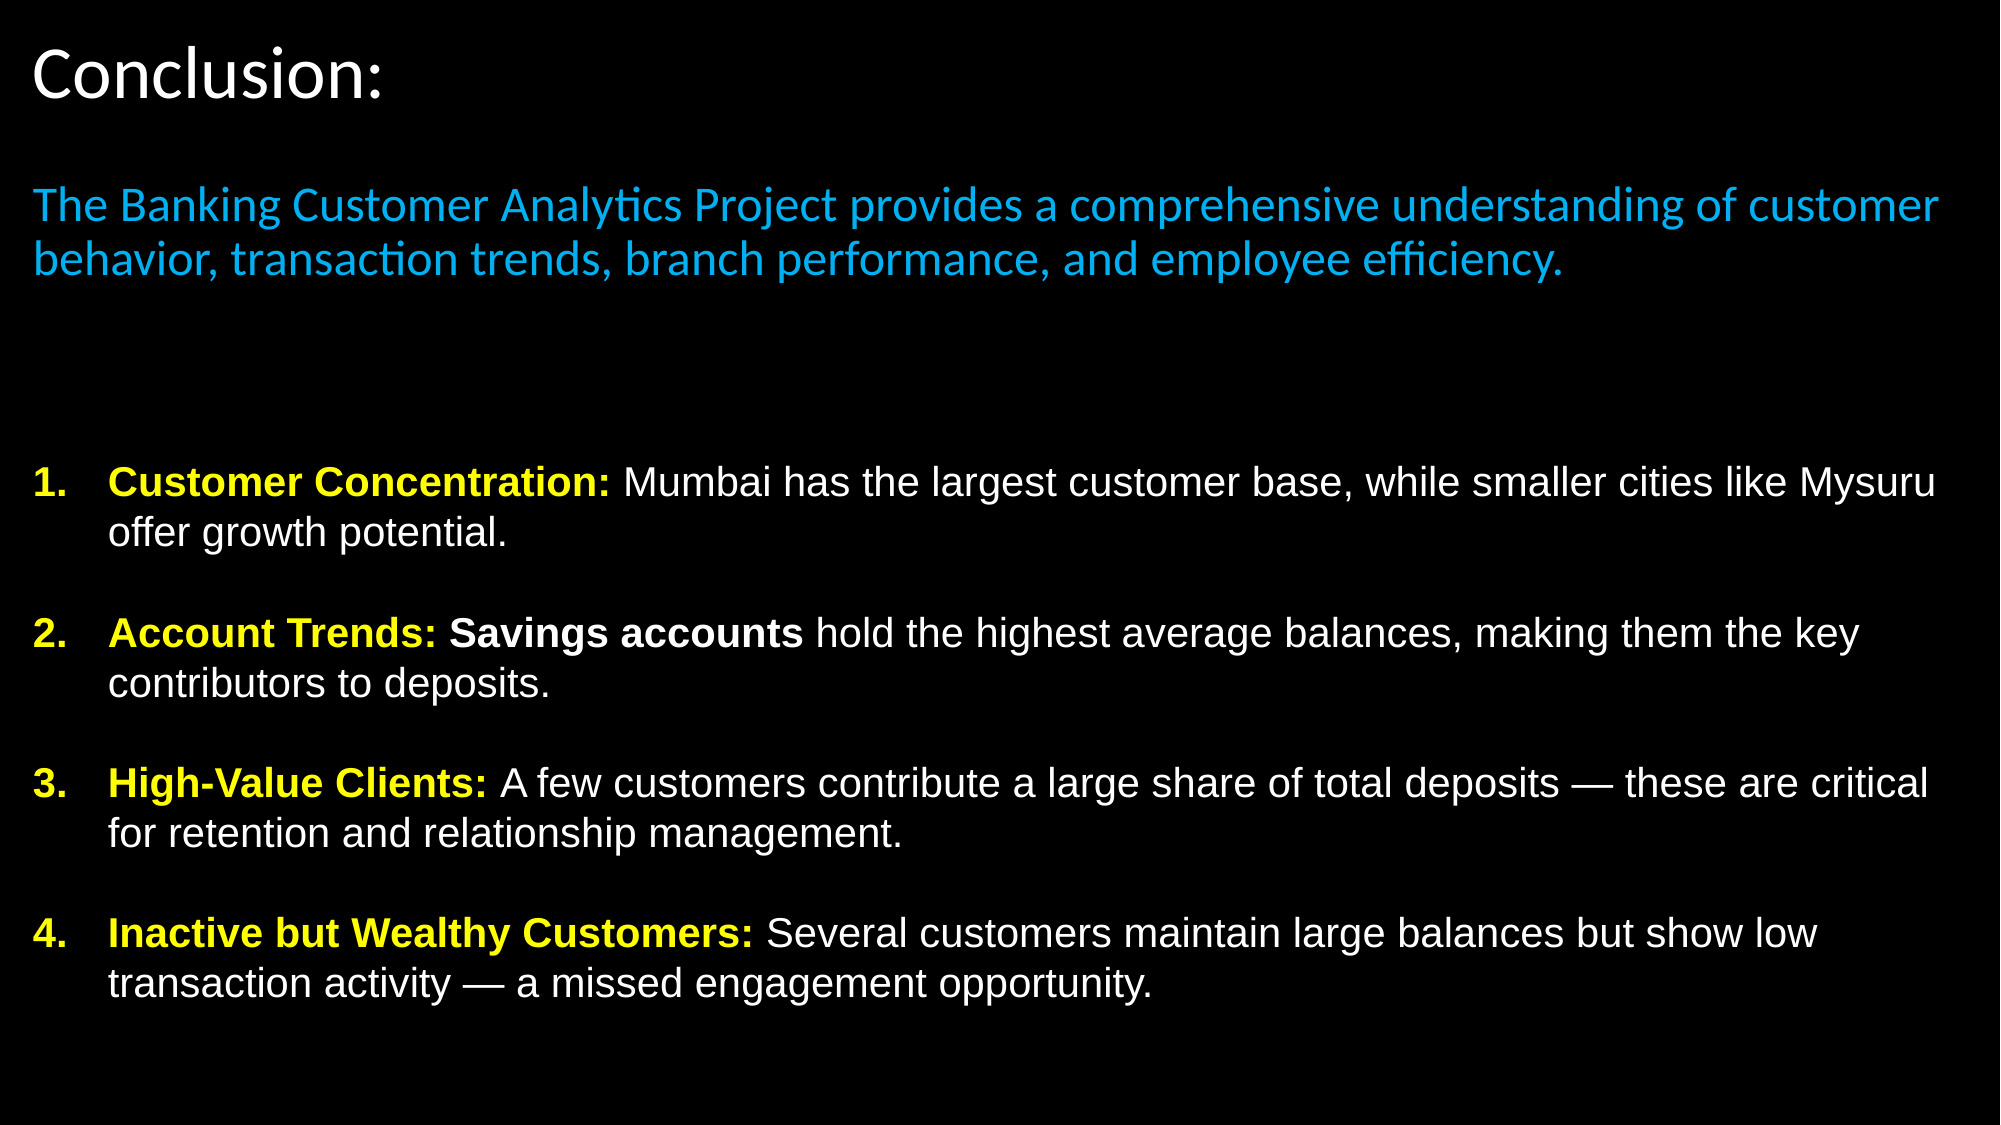

# Conclusion: The Banking Customer Analytics Project provides a comprehensive understanding of customer behavior, transaction trends, branch performance, and employee efficiency.
Customer Concentration: Mumbai has the largest customer base, while smaller cities like Mysuru offer growth potential.

Account Trends: Savings accounts hold the highest average balances, making them the key contributors to deposits.

High-Value Clients: A few customers contribute a large share of total deposits — these are critical for retention and relationship management.

Inactive but Wealthy Customers: Several customers maintain large balances but show low transaction activity — a missed engagement opportunity.